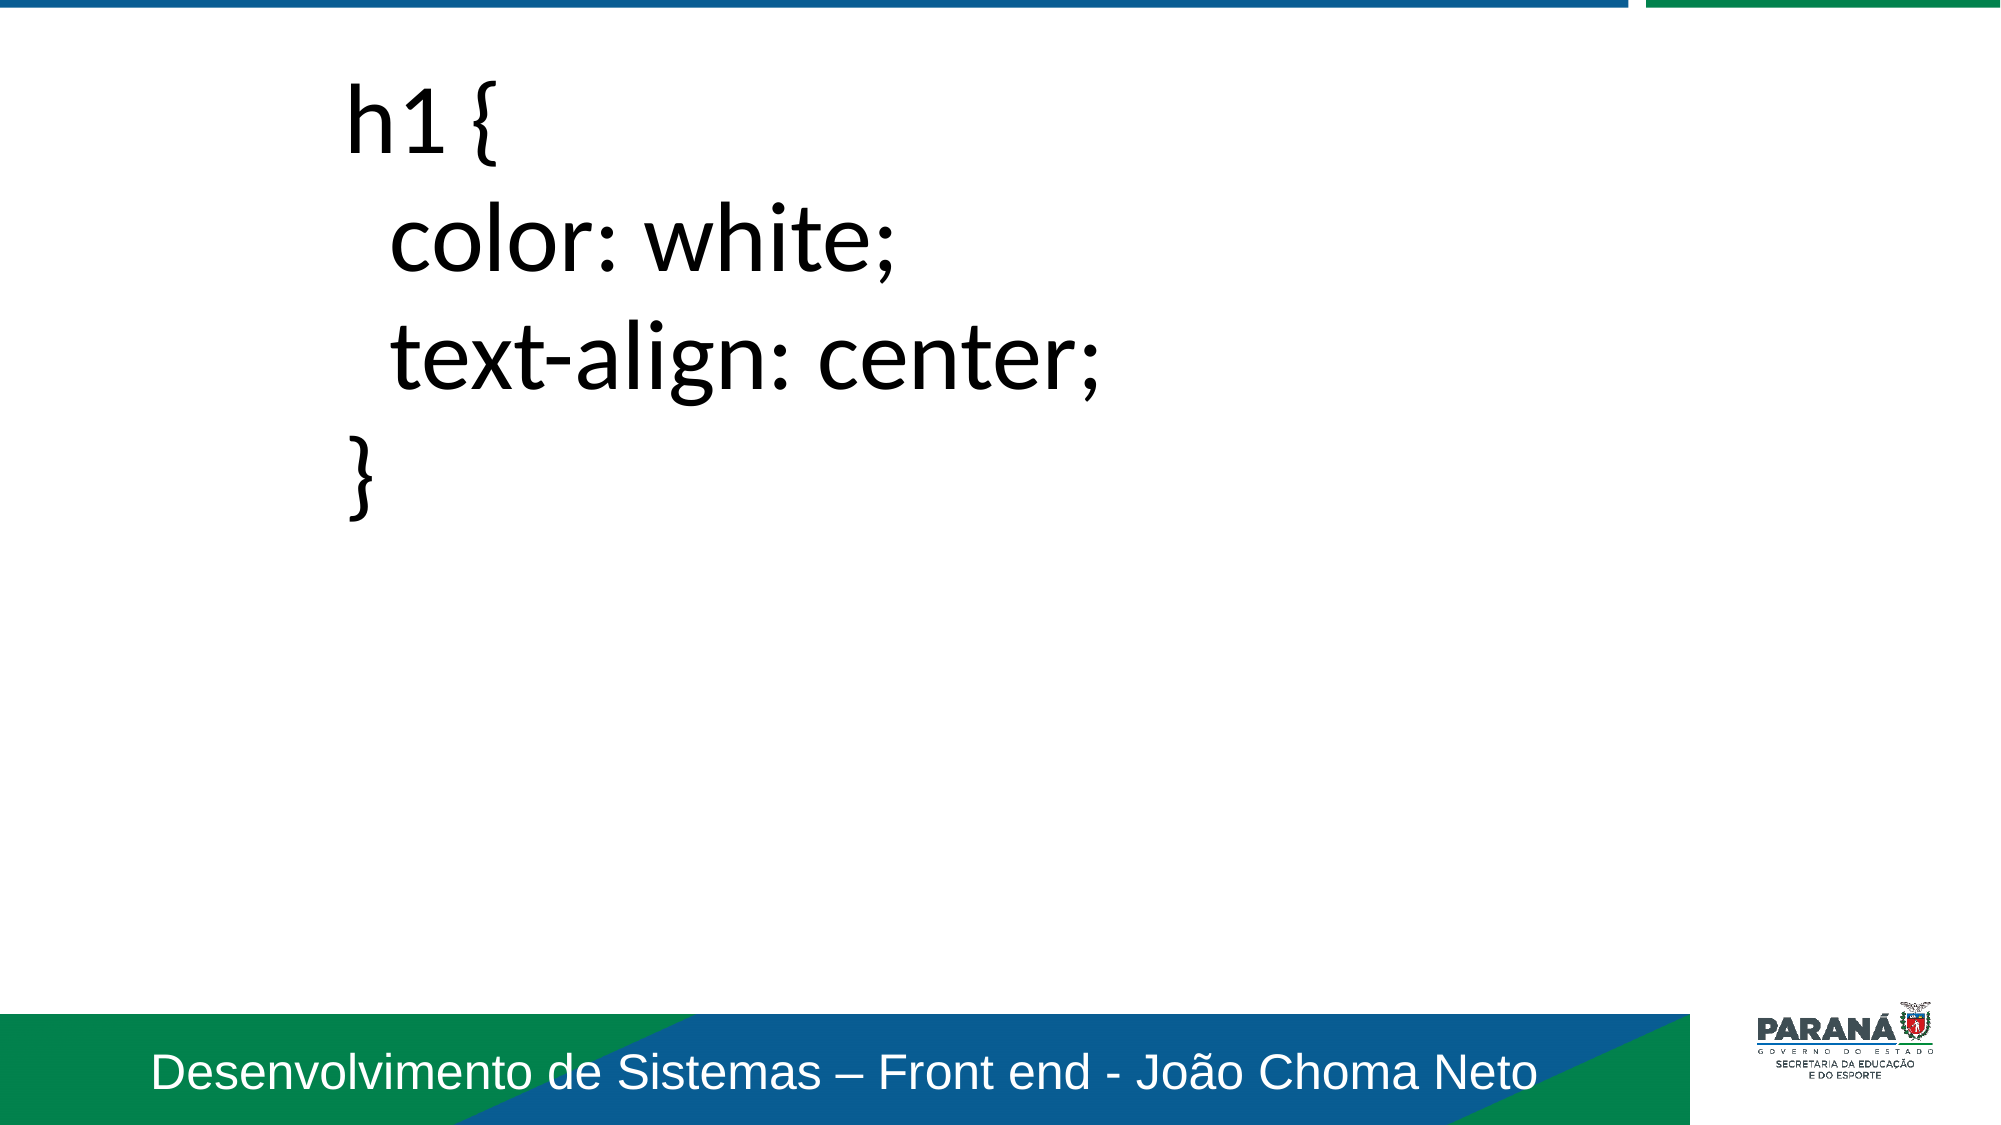

h1 {
  color: white;
  text-align: center;
}